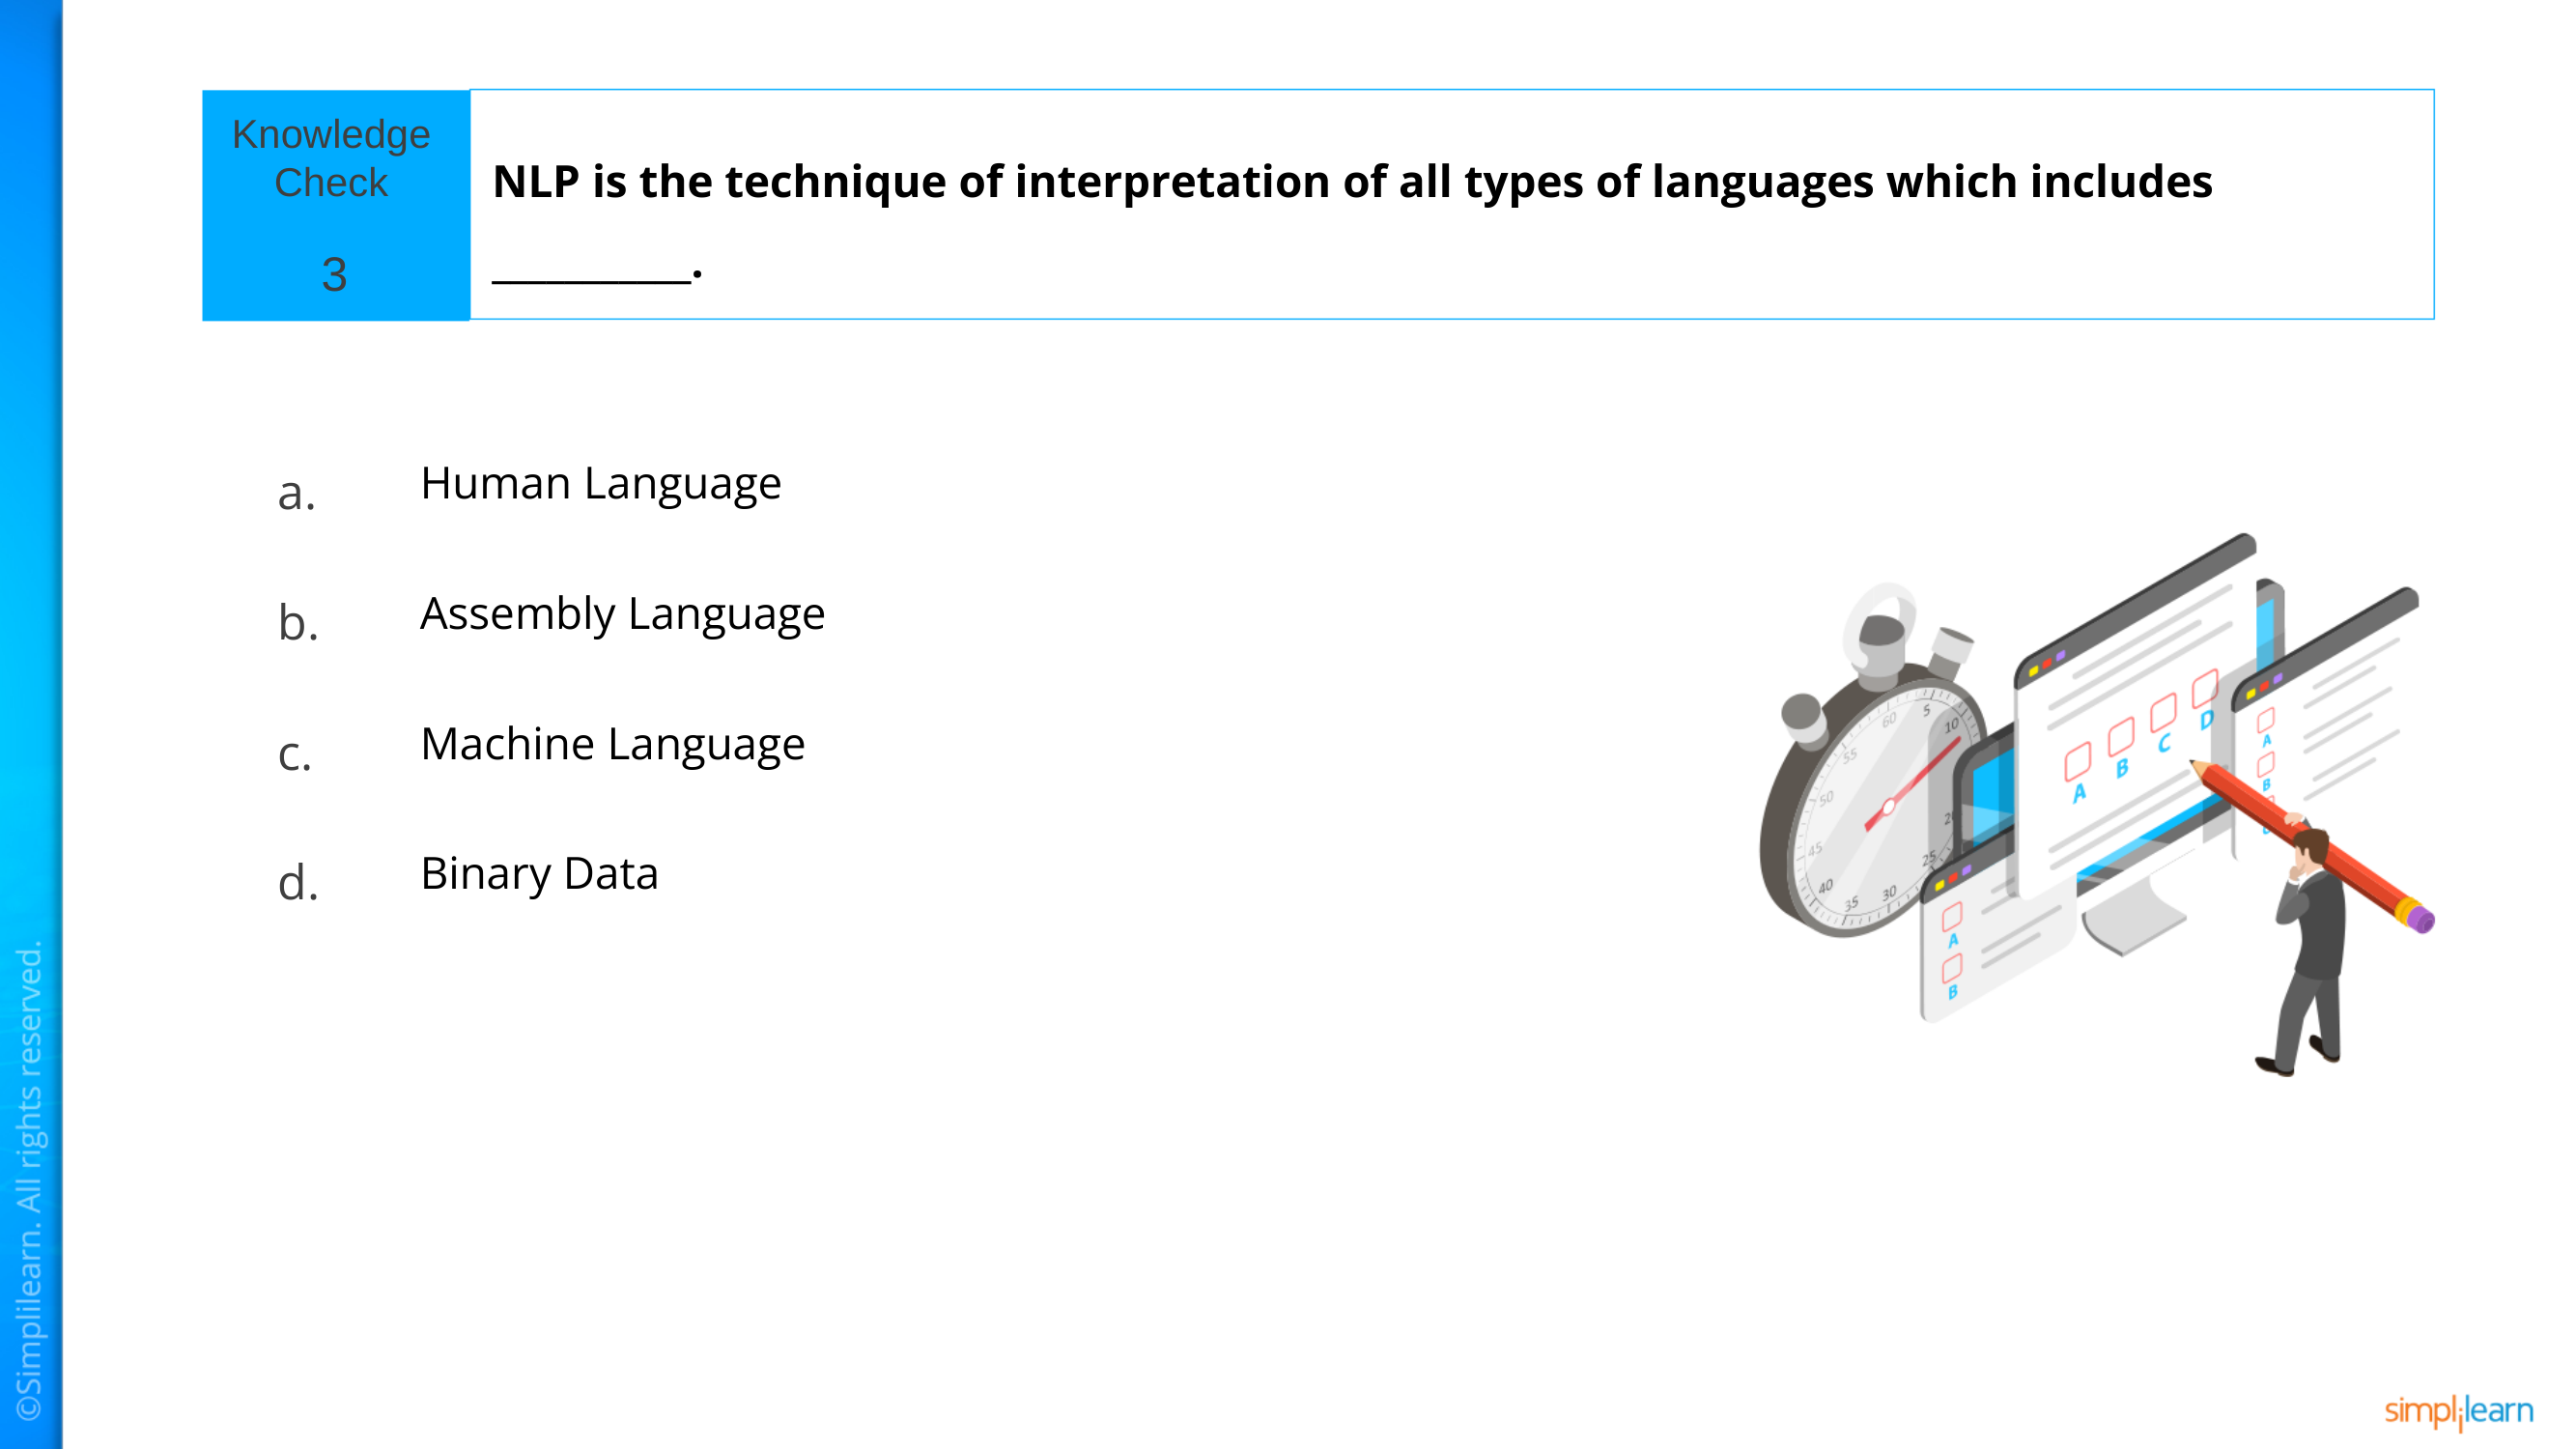

NLP is the technique of interpretation of all types of languages which includes ___________.
3
Human Language
Assembly Language
Machine Language
Binary Data